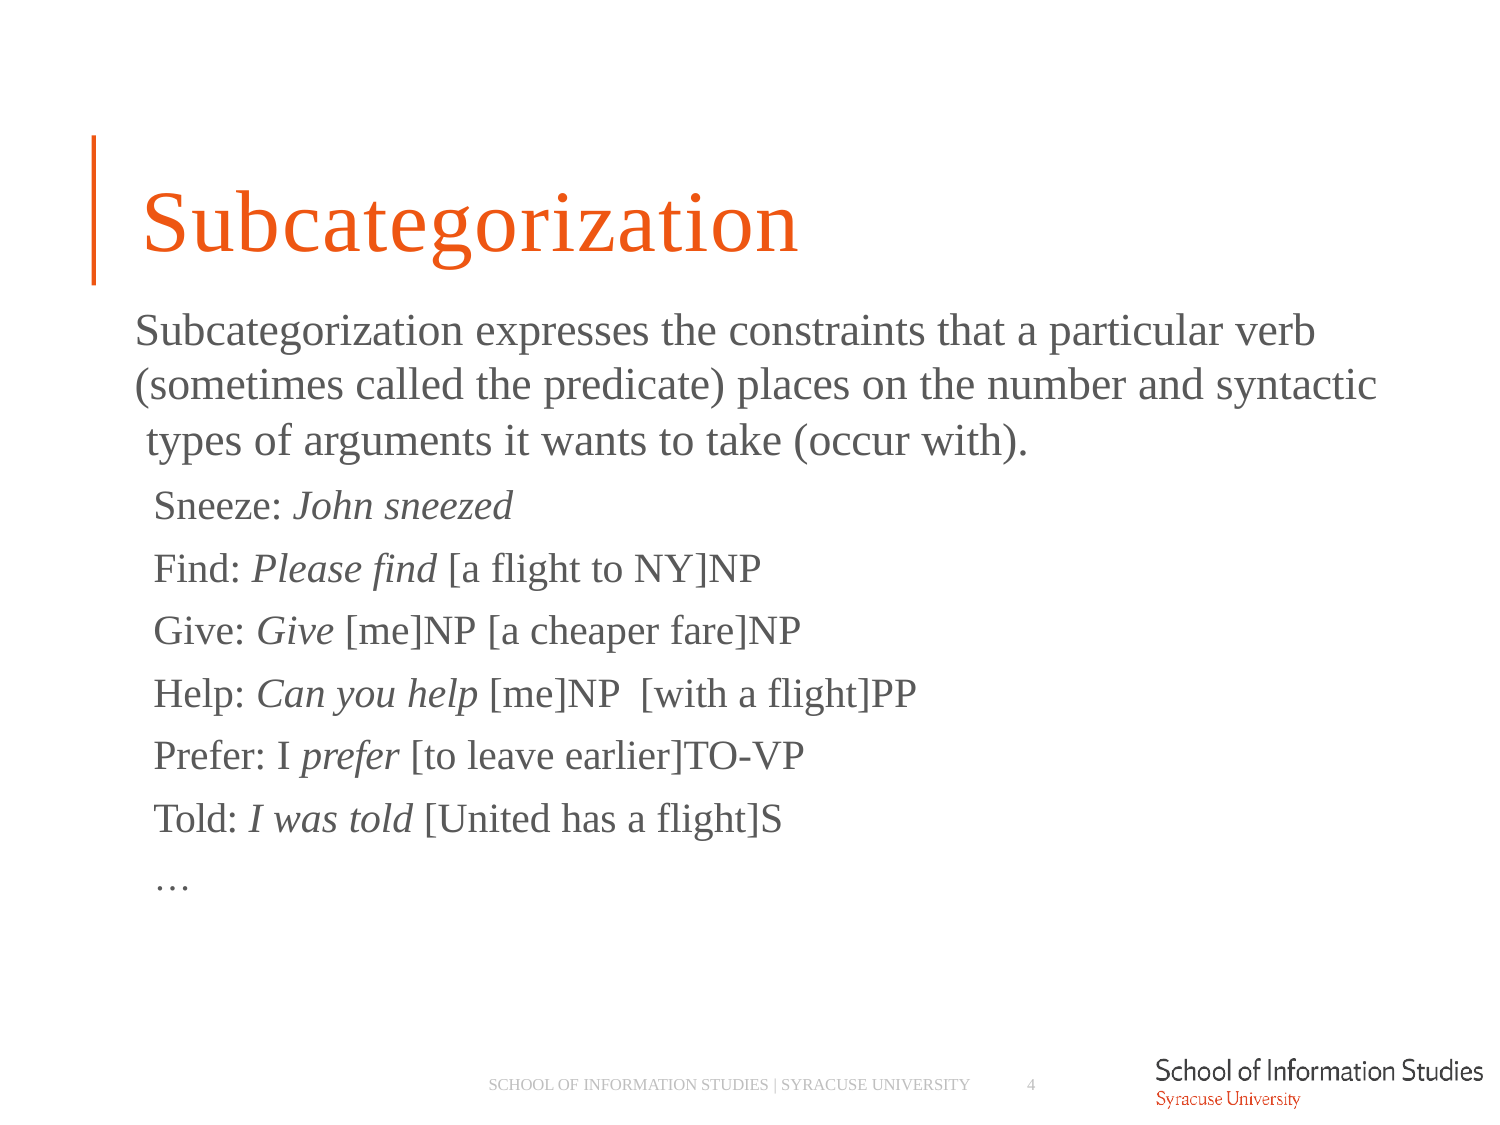

# Subcategorization
Subcategorization expresses the constraints that a particular verb  (sometimes called the predicate) places on the number and syntactic  types of arguments it wants to take (occur with).
­ Sneeze: John sneezed
­ Find: Please find [a flight to NY]NP
­ Give: Give [me]NP [a cheaper fare]NP
­ Help: Can you help [me]NP [with a flight]PP
­ Prefer: I prefer [to leave earlier]TO-VP
­ Told: I was told [United has a flight]S
­ …
4
SCHOOL OF INFORMATION STUDIES | SYRACUSE UNIVERSITY